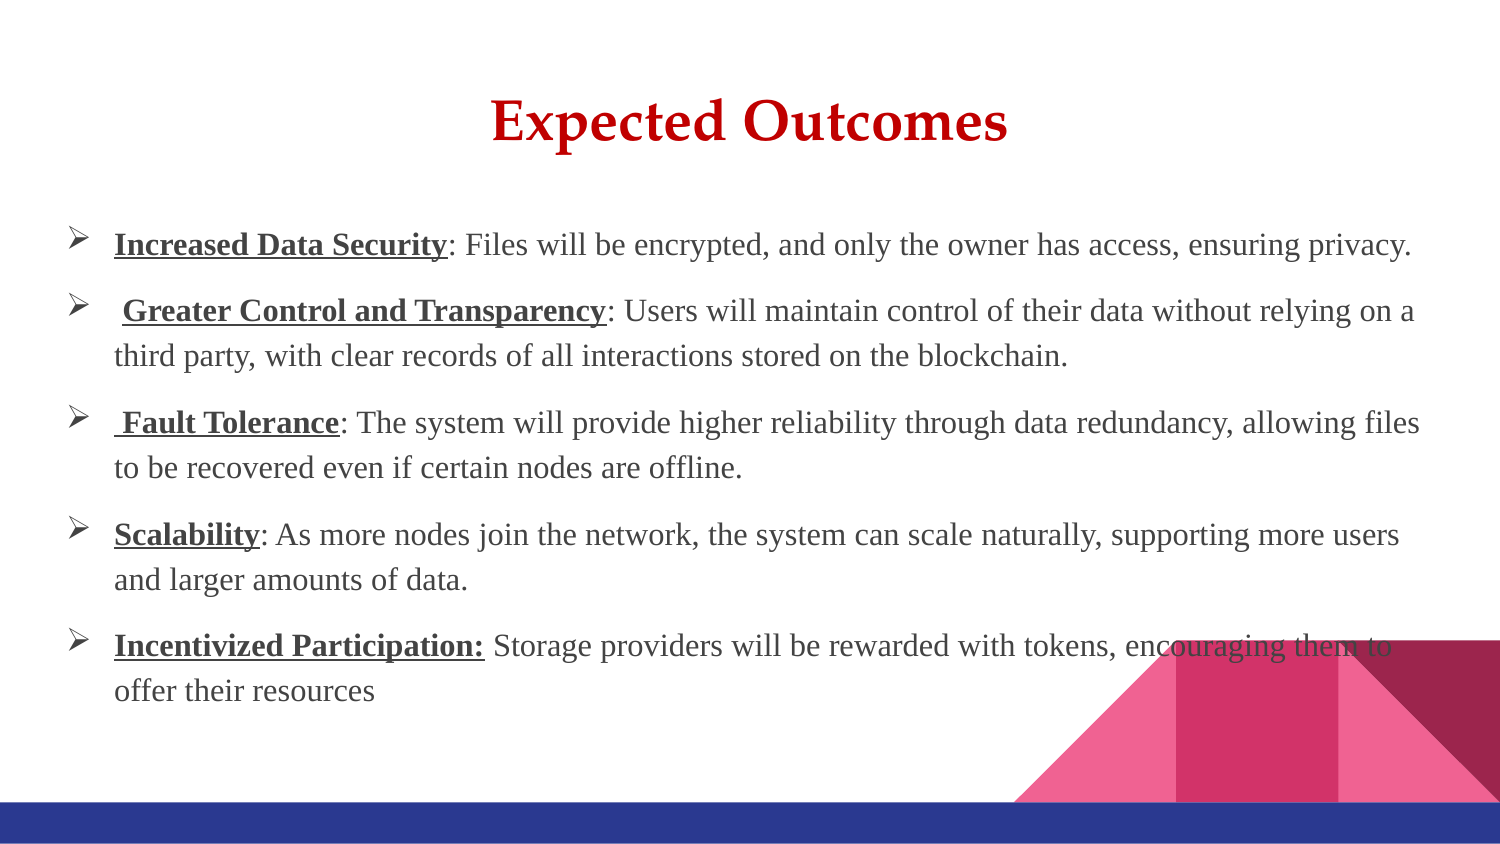

# Expected Outcomes
Increased Data Security: Files will be encrypted, and only the owner has access, ensuring privacy.
 Greater Control and Transparency: Users will maintain control of their data without relying on a third party, with clear records of all interactions stored on the blockchain.
 Fault Tolerance: The system will provide higher reliability through data redundancy, allowing files to be recovered even if certain nodes are offline.
Scalability: As more nodes join the network, the system can scale naturally, supporting more users and larger amounts of data.
Incentivized Participation: Storage providers will be rewarded with tokens, encouraging them to offer their resources